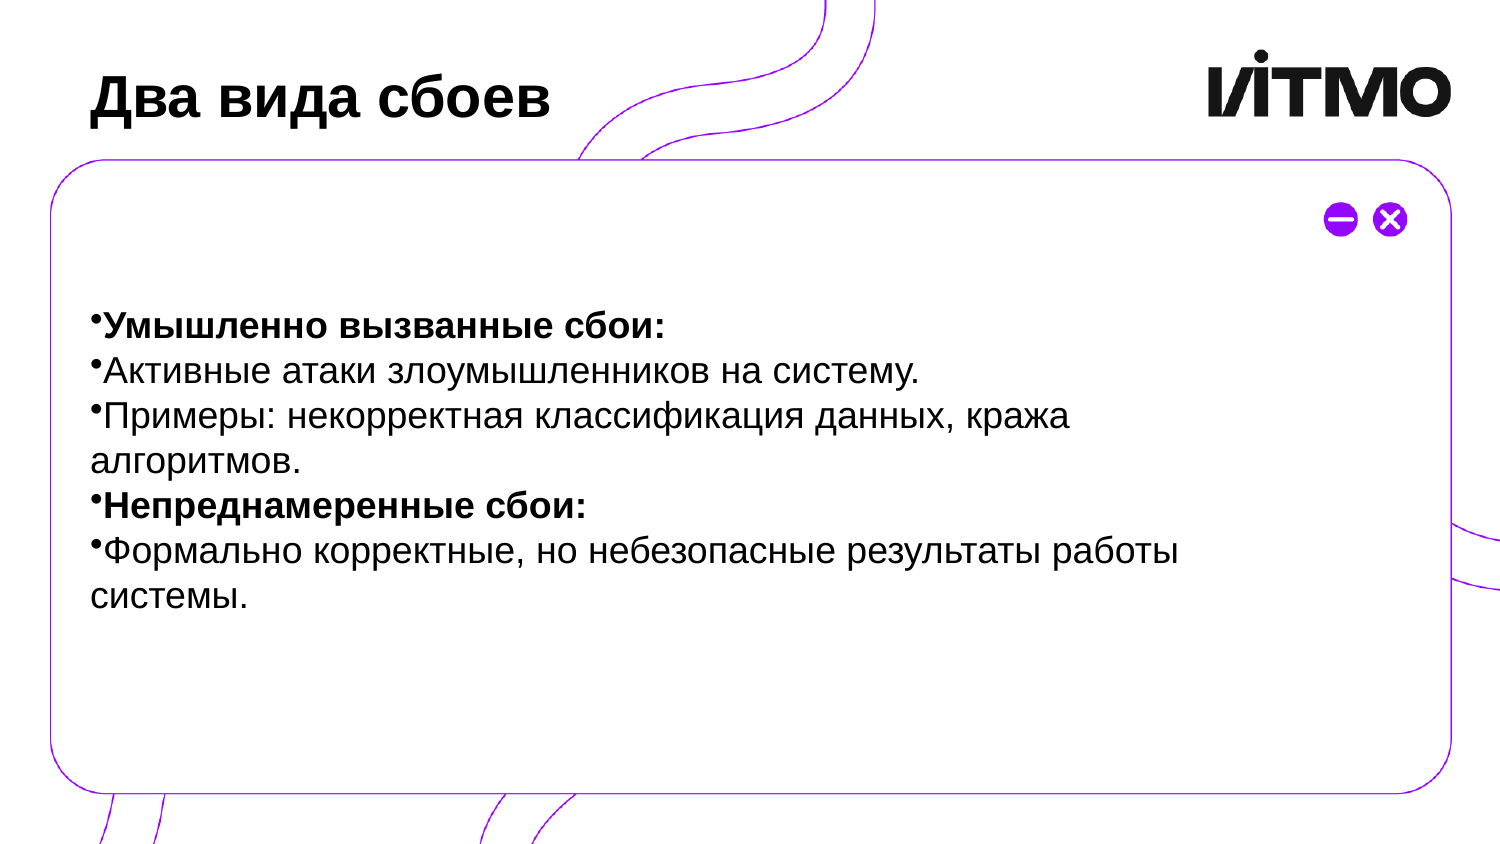

# Два вида сбоев
Умышленно вызванные сбои:
Активные атаки злоумышленников на систему.
Примеры: некорректная классификация данных, кража алгоритмов.
Непреднамеренные сбои:
Формально корректные, но небезопасные результаты работы системы.